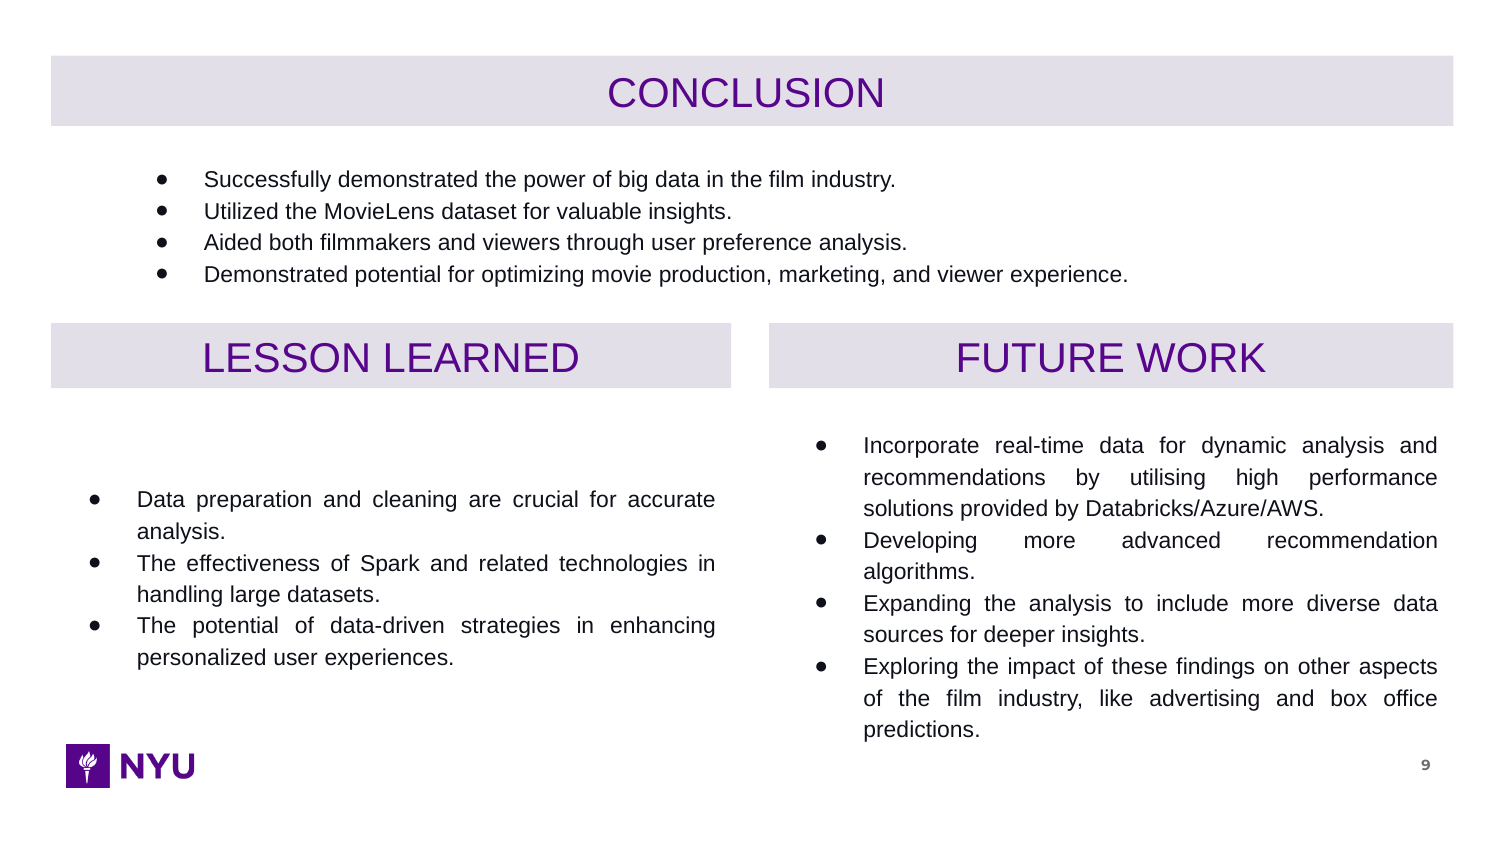

# CONCLUSION
Successfully demonstrated the power of big data in the film industry.
Utilized the MovieLens dataset for valuable insights.
Aided both filmmakers and viewers through user preference analysis.
Demonstrated potential for optimizing movie production, marketing, and viewer experience.
LESSON LEARNED
FUTURE WORK
Incorporate real-time data for dynamic analysis and recommendations by utilising high performance solutions provided by Databricks/Azure/AWS.
Developing more advanced recommendation algorithms.
Expanding the analysis to include more diverse data sources for deeper insights.
Exploring the impact of these findings on other aspects of the film industry, like advertising and box office predictions.
Data preparation and cleaning are crucial for accurate analysis.
The effectiveness of Spark and related technologies in handling large datasets.
The potential of data-driven strategies in enhancing personalized user experiences.